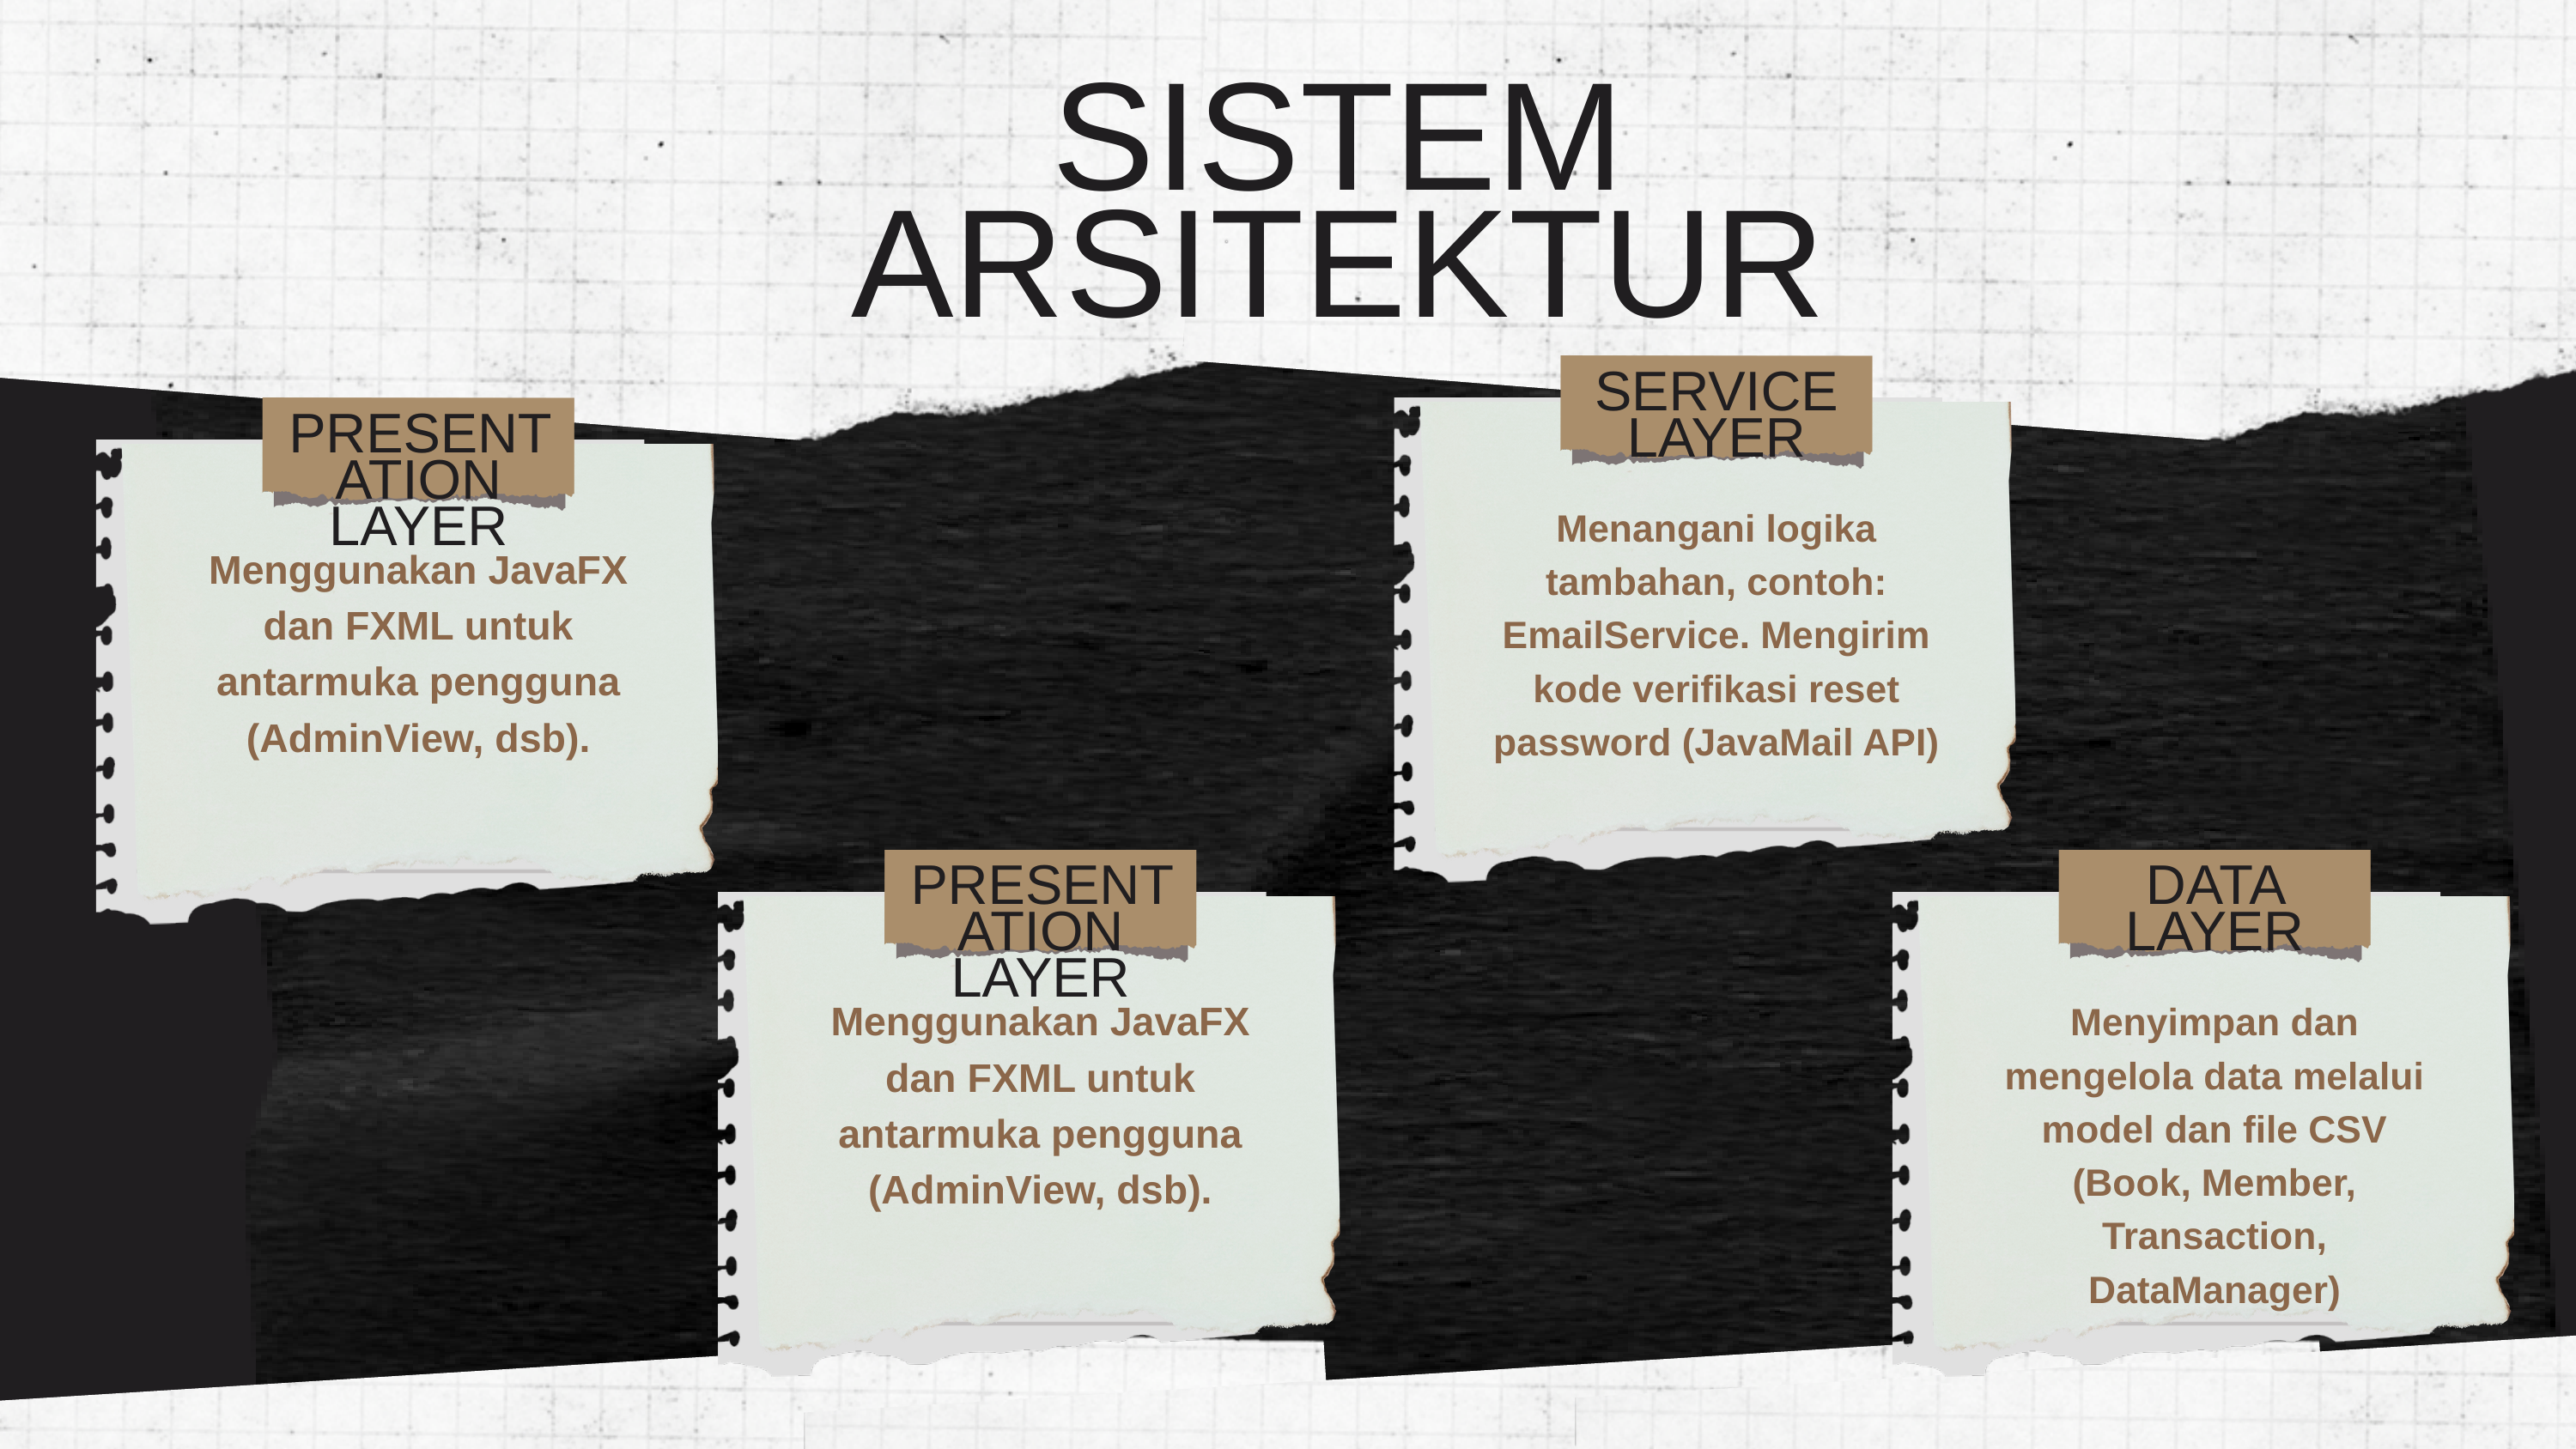

SISTEM ARSITEKTUR

SERVICE LAYER

Menangani logika tambahan, contoh: EmailService. Mengirim kode verifikasi reset password (JavaMail API)

PRESENTATION LAYER

Menggunakan JavaFX dan FXML untuk antarmuka pengguna (AdminView, dsb).

PRESENTATION LAYER

Menggunakan JavaFX dan FXML untuk antarmuka pengguna (AdminView, dsb).

DATA LAYER

Menyimpan dan mengelola data melalui model dan file CSV (Book, Member, Transaction, DataManager)